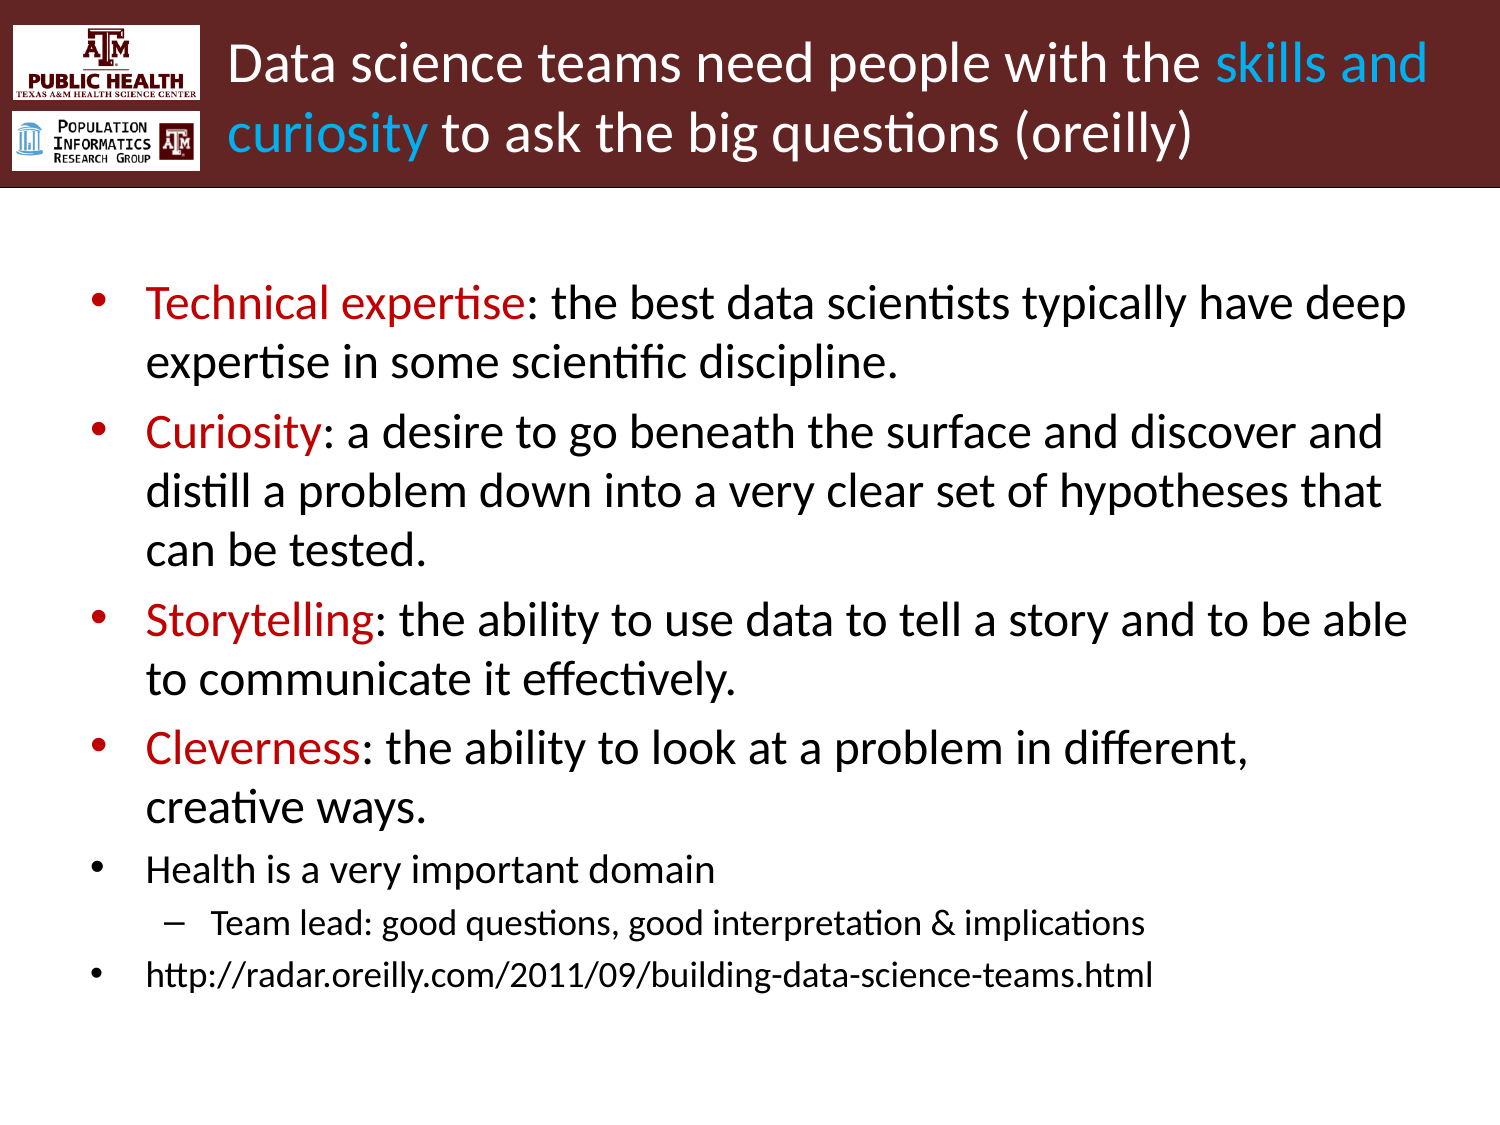

# Data science teams need people with the skills and curiosity to ask the big questions (oreilly)
Technical expertise: the best data scientists typically have deep expertise in some scientific discipline.
Curiosity: a desire to go beneath the surface and discover and distill a problem down into a very clear set of hypotheses that can be tested.
Storytelling: the ability to use data to tell a story and to be able to communicate it effectively.
Cleverness: the ability to look at a problem in different, creative ways.
Health is a very important domain
Team lead: good questions, good interpretation & implications
http://radar.oreilly.com/2011/09/building-data-science-teams.html